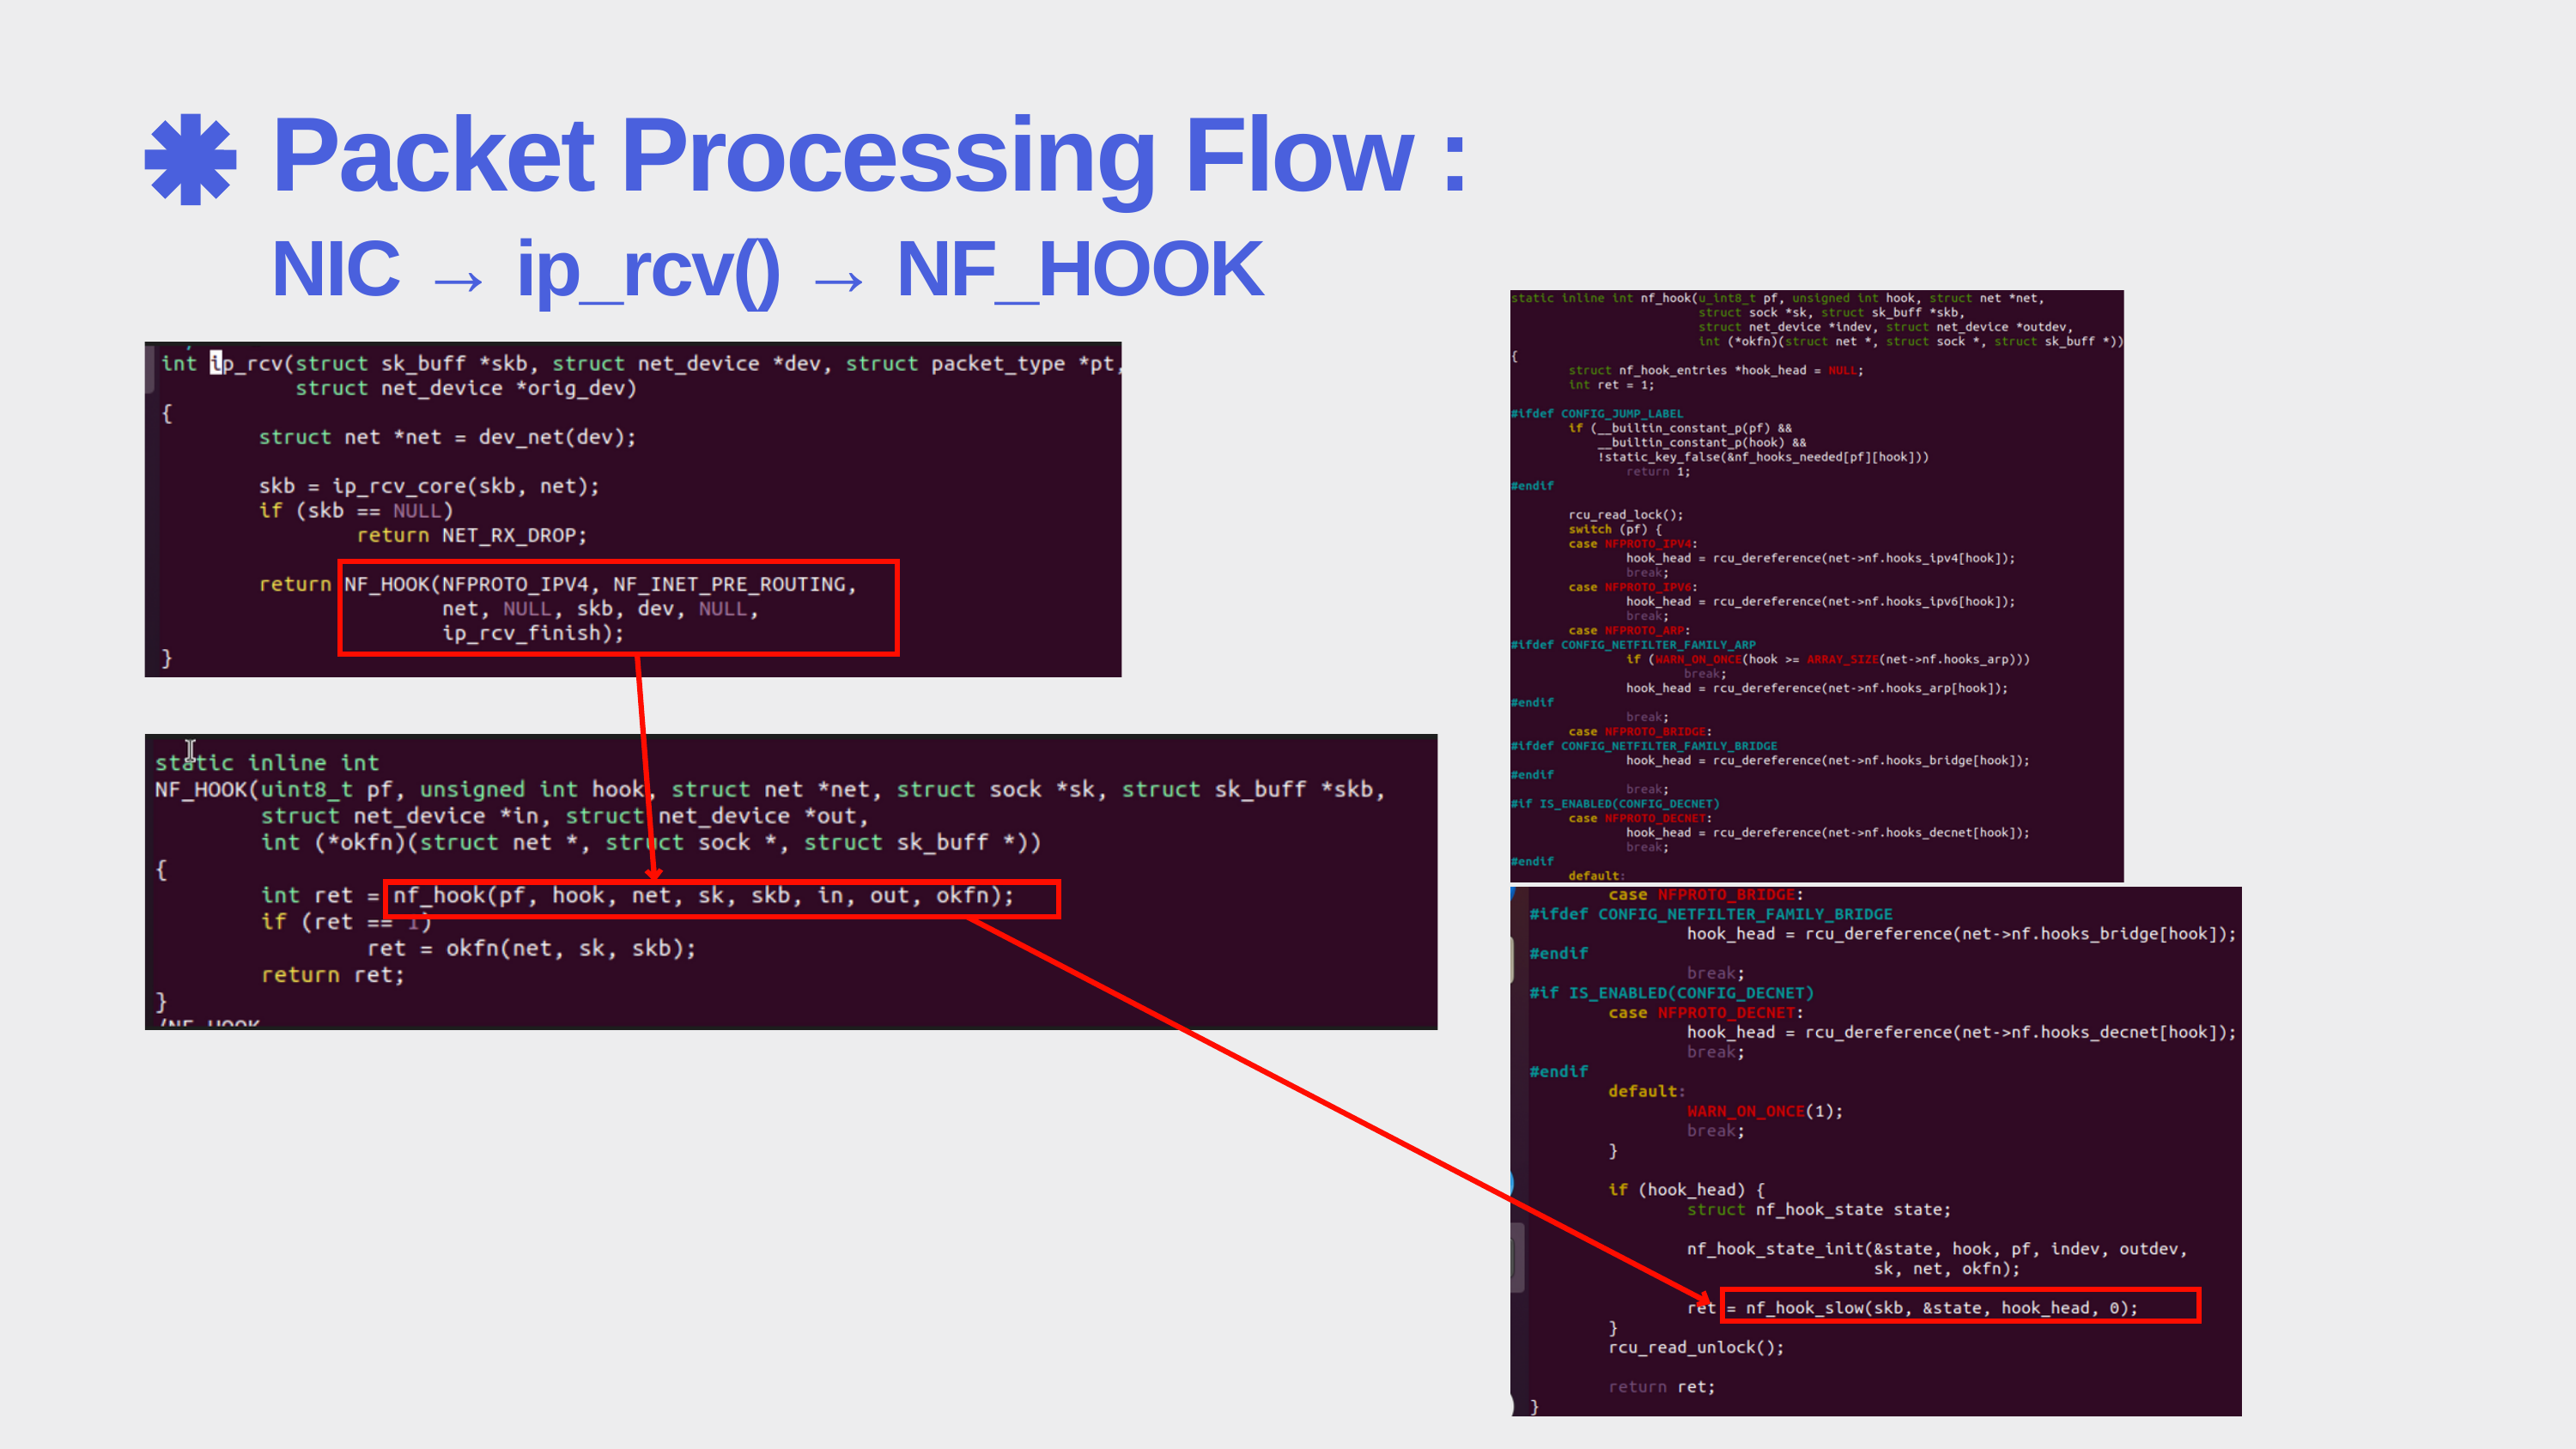

Packet Processing Flow :
NIC → ip_rcv() → NF_HOOK